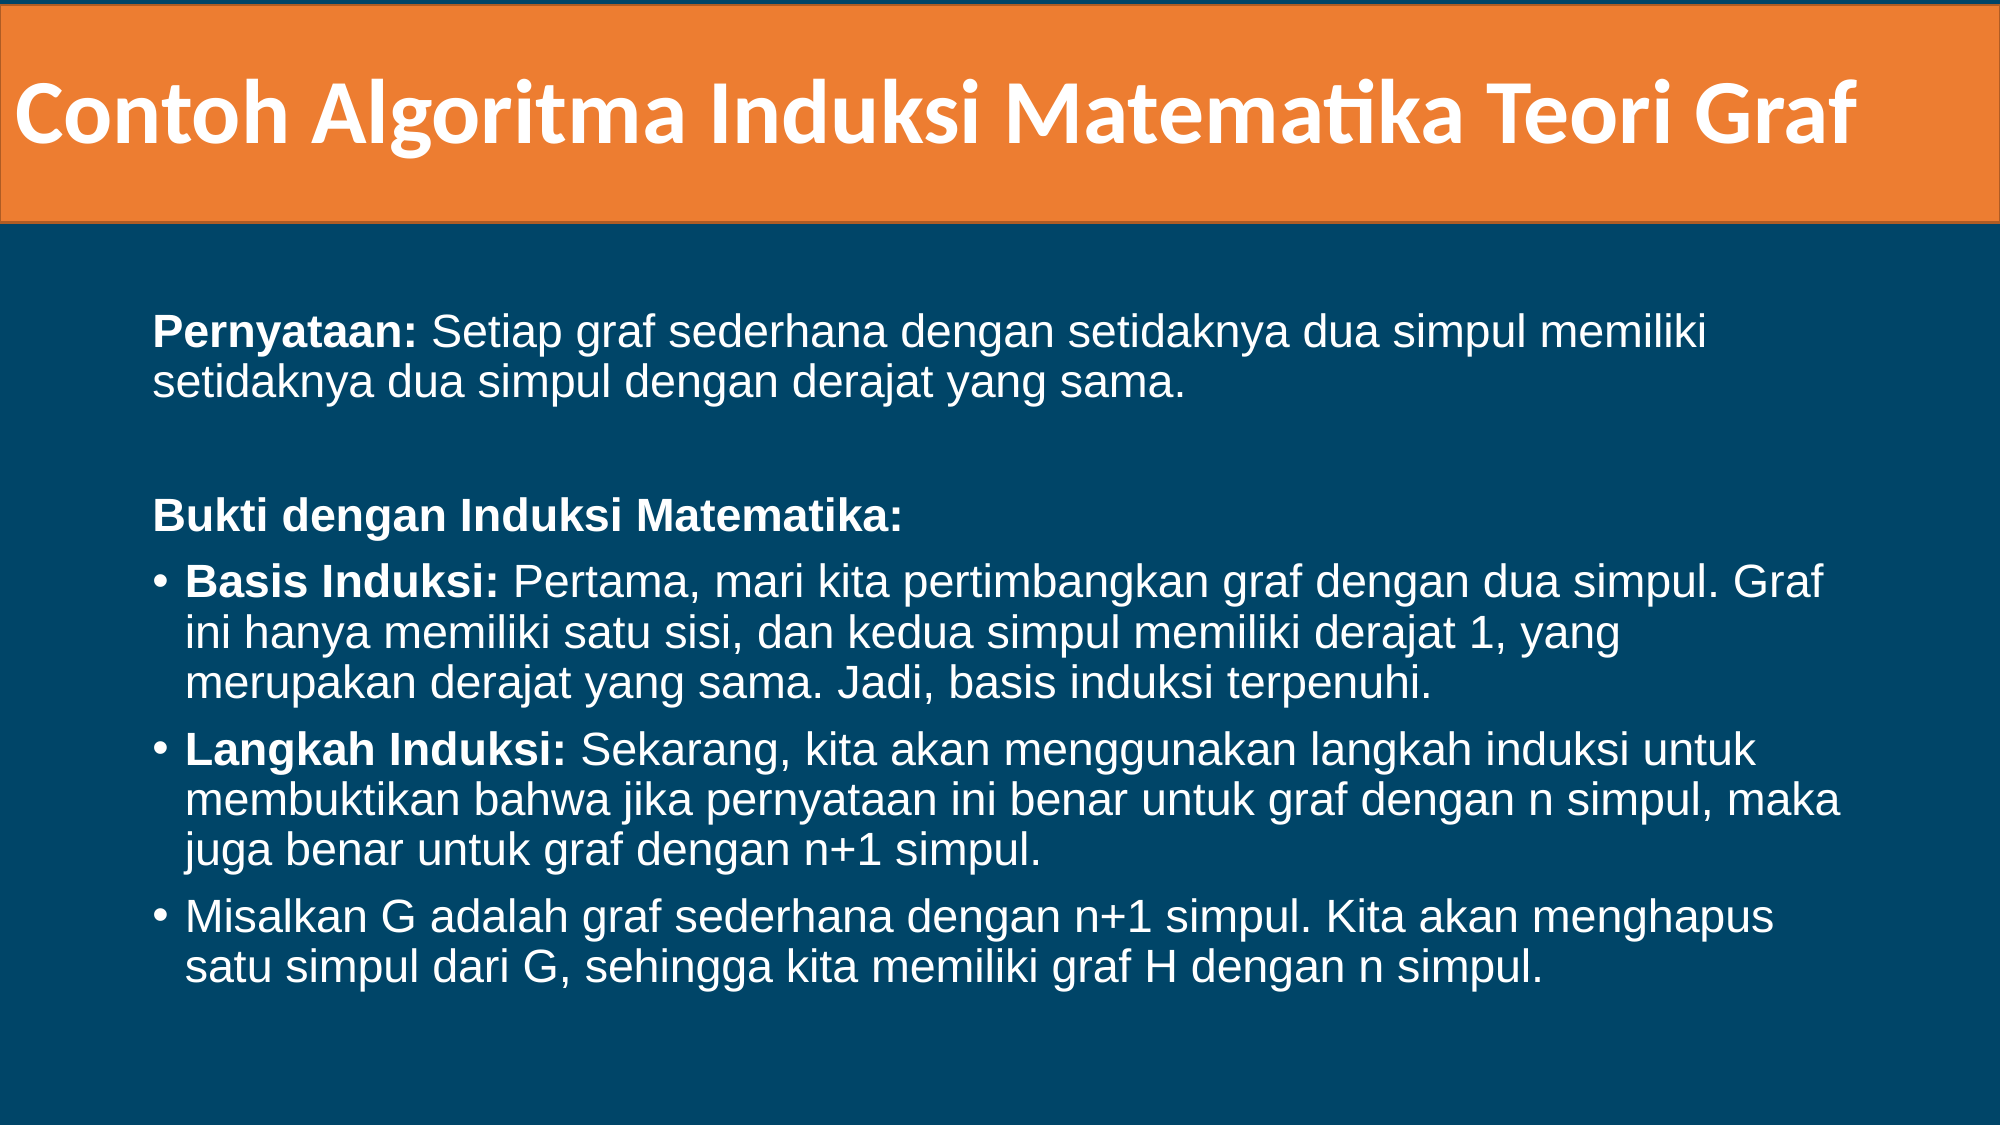

Contoh Algoritma Induksi Matematika Teori Graf
Pernyataan: Setiap graf sederhana dengan setidaknya dua simpul memiliki setidaknya dua simpul dengan derajat yang sama.

Bukti dengan Induksi Matematika:
Basis Induksi: Pertama, mari kita pertimbangkan graf dengan dua simpul. Graf ini hanya memiliki satu sisi, dan kedua simpul memiliki derajat 1, yang merupakan derajat yang sama. Jadi, basis induksi terpenuhi.
Langkah Induksi: Sekarang, kita akan menggunakan langkah induksi untuk membuktikan bahwa jika pernyataan ini benar untuk graf dengan n simpul, maka juga benar untuk graf dengan n+1 simpul.
Misalkan G adalah graf sederhana dengan n+1 simpul. Kita akan menghapus satu simpul dari G, sehingga kita memiliki graf H dengan n simpul.